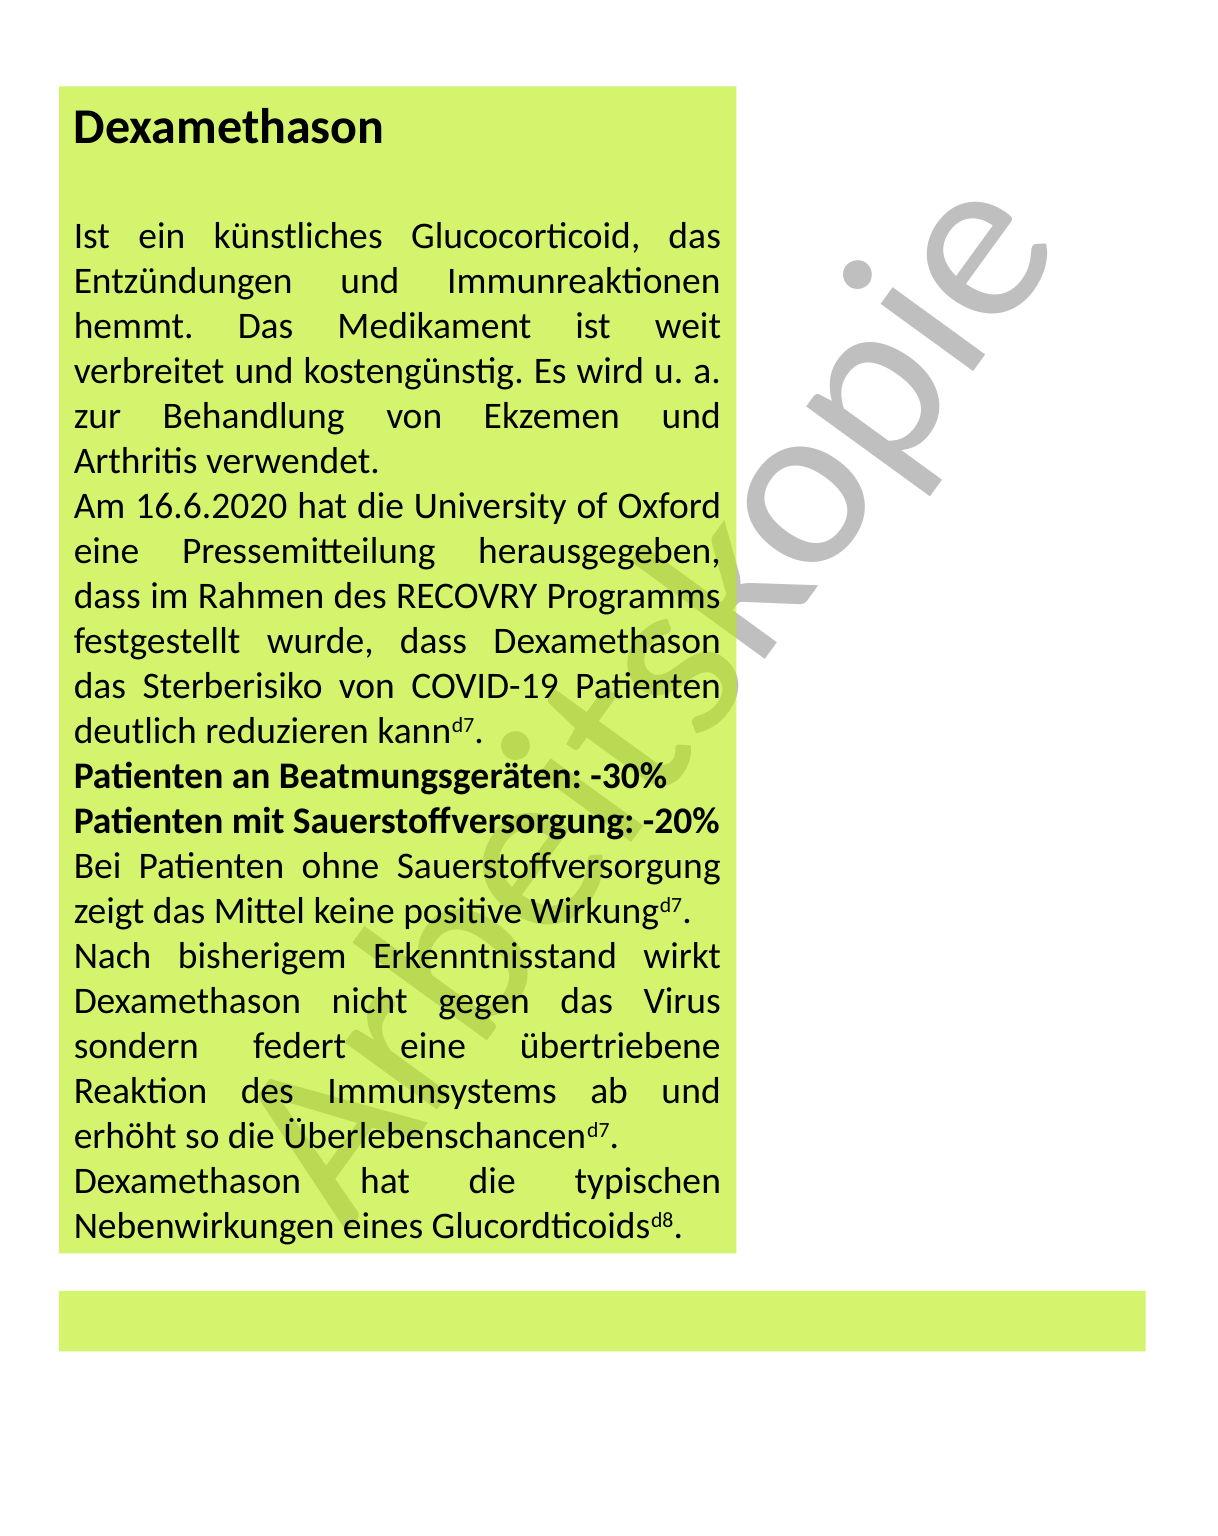

Dexamethason

Ist ein künstliches Glucocorticoid, das Entzündungen und Immunreaktionen hemmt. Das Medikament ist weit verbreitet und kostengünstig. Es wird u. a. zur Behandlung von Ekzemen und Arthritis verwendet.
Am 16.6.2020 hat die University of Oxford eine Pressemitteilung herausgegeben, dass im Rahmen des RECOVRY Programms festgestellt wurde, dass Dexamethason das Sterberisiko von COVID-19 Patienten deutlich reduzieren kannd7.
Patienten an Beatmungsgeräten: -30%
Patienten mit Sauerstoffversorgung: -20%
Bei Patienten ohne Sauerstoffversorgung zeigt das Mittel keine positive Wirkungd7.
Nach bisherigem Erkenntnisstand wirkt Dexamethason nicht gegen das Virus sondern federt eine übertriebene Reaktion des Immunsystems ab und erhöht so die Überlebenschancend7.
Dexamethason hat die typischen Nebenwirkungen eines Glucordticoidsd8.